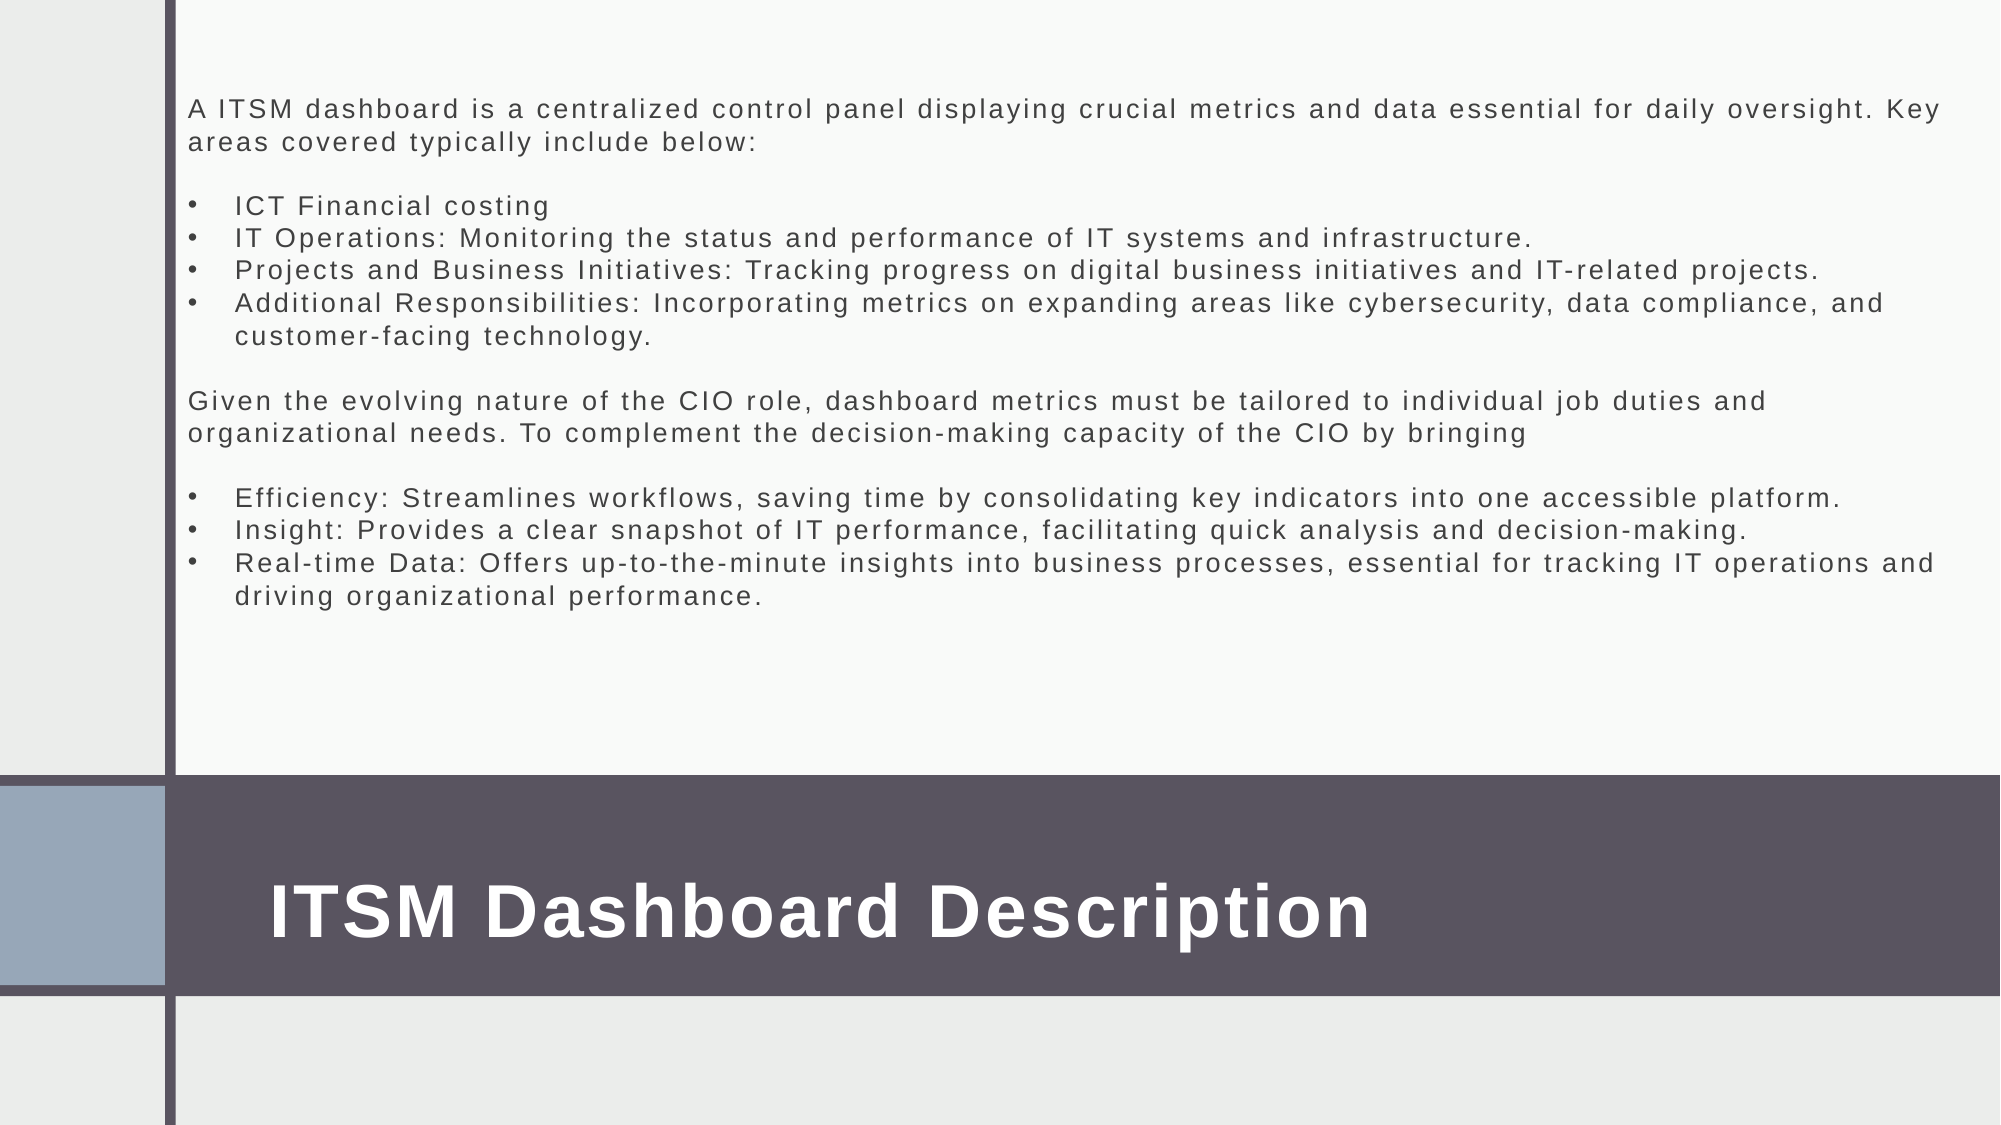

A ITSM dashboard is a centralized control panel displaying crucial metrics and data essential for daily oversight. Key areas covered typically include below:
ICT Financial costing
IT Operations: Monitoring the status and performance of IT systems and infrastructure.
Projects and Business Initiatives: Tracking progress on digital business initiatives and IT-related projects.
Additional Responsibilities: Incorporating metrics on expanding areas like cybersecurity, data compliance, and customer-facing technology.
Given the evolving nature of the CIO role, dashboard metrics must be tailored to individual job duties and organizational needs. To complement the decision-making capacity of the CIO by bringing

Efficiency: Streamlines workflows, saving time by consolidating key indicators into one accessible platform.
Insight: Provides a clear snapshot of IT performance, facilitating quick analysis and decision-making.
Real-time Data: Offers up-to-the-minute insights into business processes, essential for tracking IT operations and driving organizational performance.
# ITSM Dashboard Description